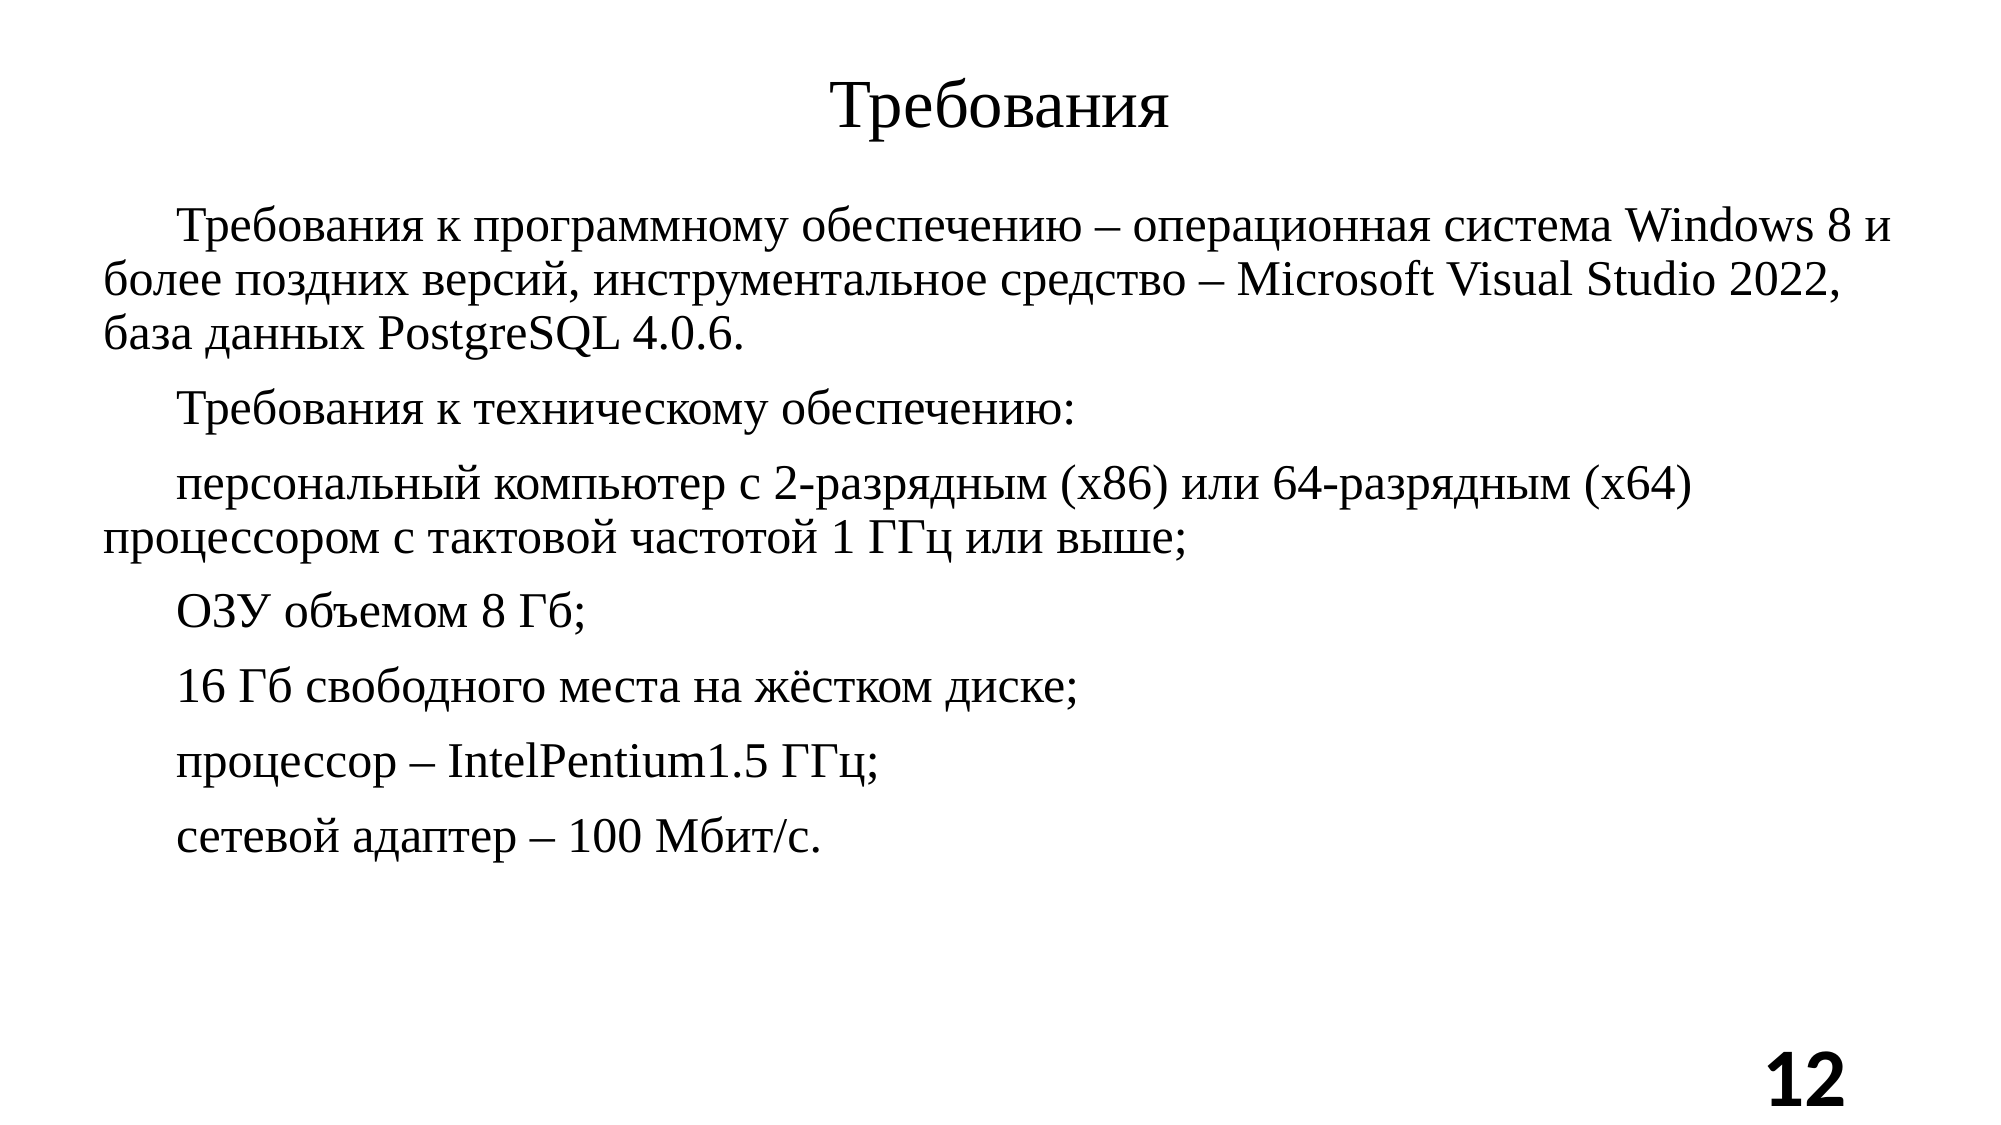

# Требования
Требования к программному обеспечению – операционная система Windows 8 и более поздних версий, инструментальное средство – Microsoft Visual Studio 2022, база данных PostgreSQL 4.0.6.
Требования к техническому обеспечению:
персональный компьютер с 2-разрядным (x86) или 64-разрядным (x64) процессором с тактовой частотой 1 ГГц или выше;
ОЗУ объемом 8 Гб;
16 Гб свободного места на жёстком диске;
процессор – IntelPentium1.5 ГГц;
сетевой адаптер – 100 Мбит/с.
12